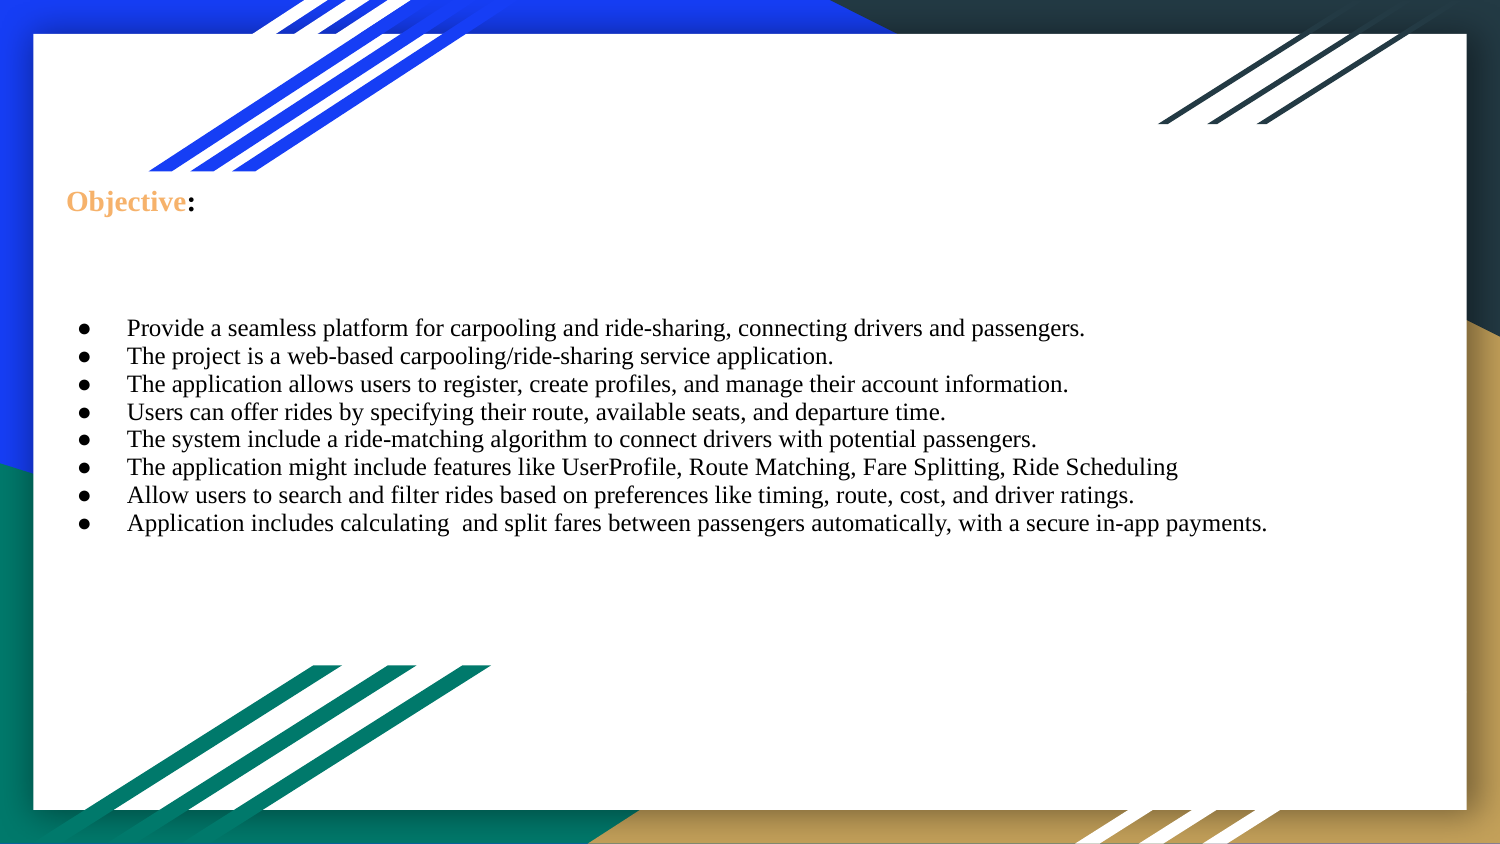

# Objective:
Provide a seamless platform for carpooling and ride-sharing, connecting drivers and passengers.
The project is a web-based carpooling/ride-sharing service application.
The application allows users to register, create profiles, and manage their account information.
Users can offer rides by specifying their route, available seats, and departure time.
The system include a ride-matching algorithm to connect drivers with potential passengers.
The application might include features like UserProfile, Route Matching, Fare Splitting, Ride Scheduling
Allow users to search and filter rides based on preferences like timing, route, cost, and driver ratings.
Application includes calculating  and split fares between passengers automatically, with a secure in-app payments.